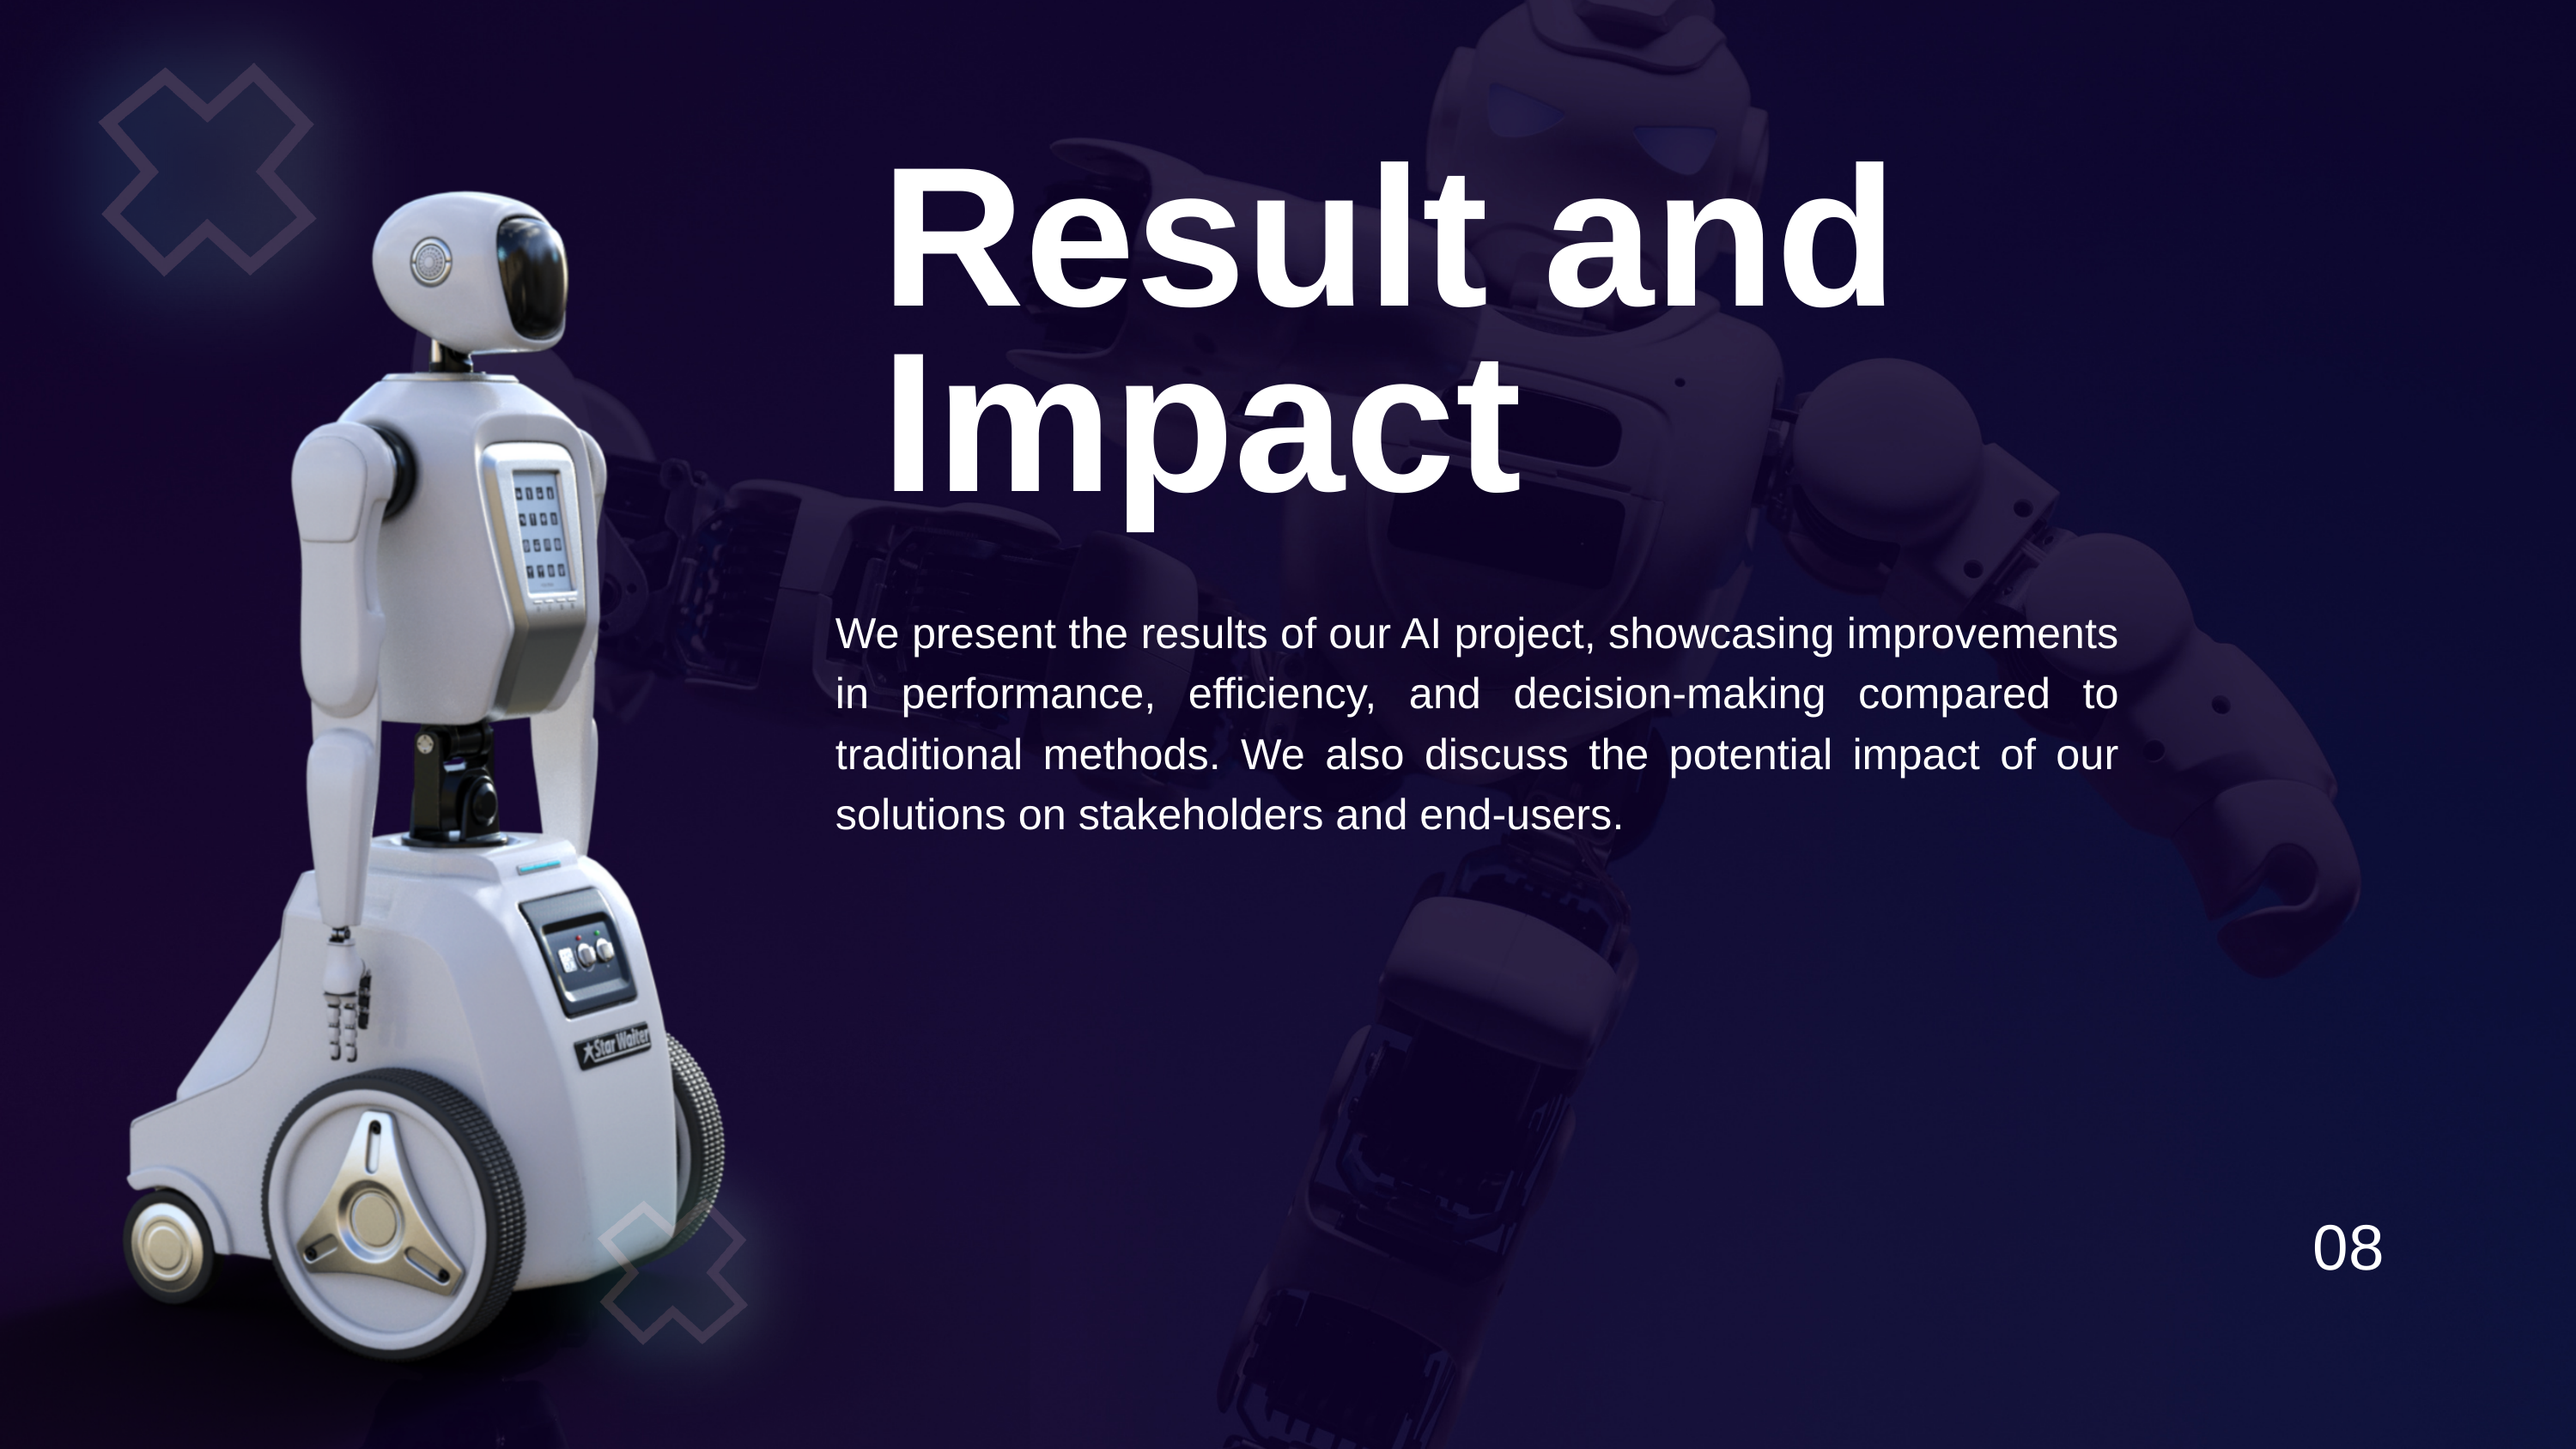

Result and Impact

We present the results of our AI project, showcasing improvements in performance, efficiency, and decision-making compared to traditional methods. We also discuss the potential impact of our solutions on stakeholders and end-users.

08